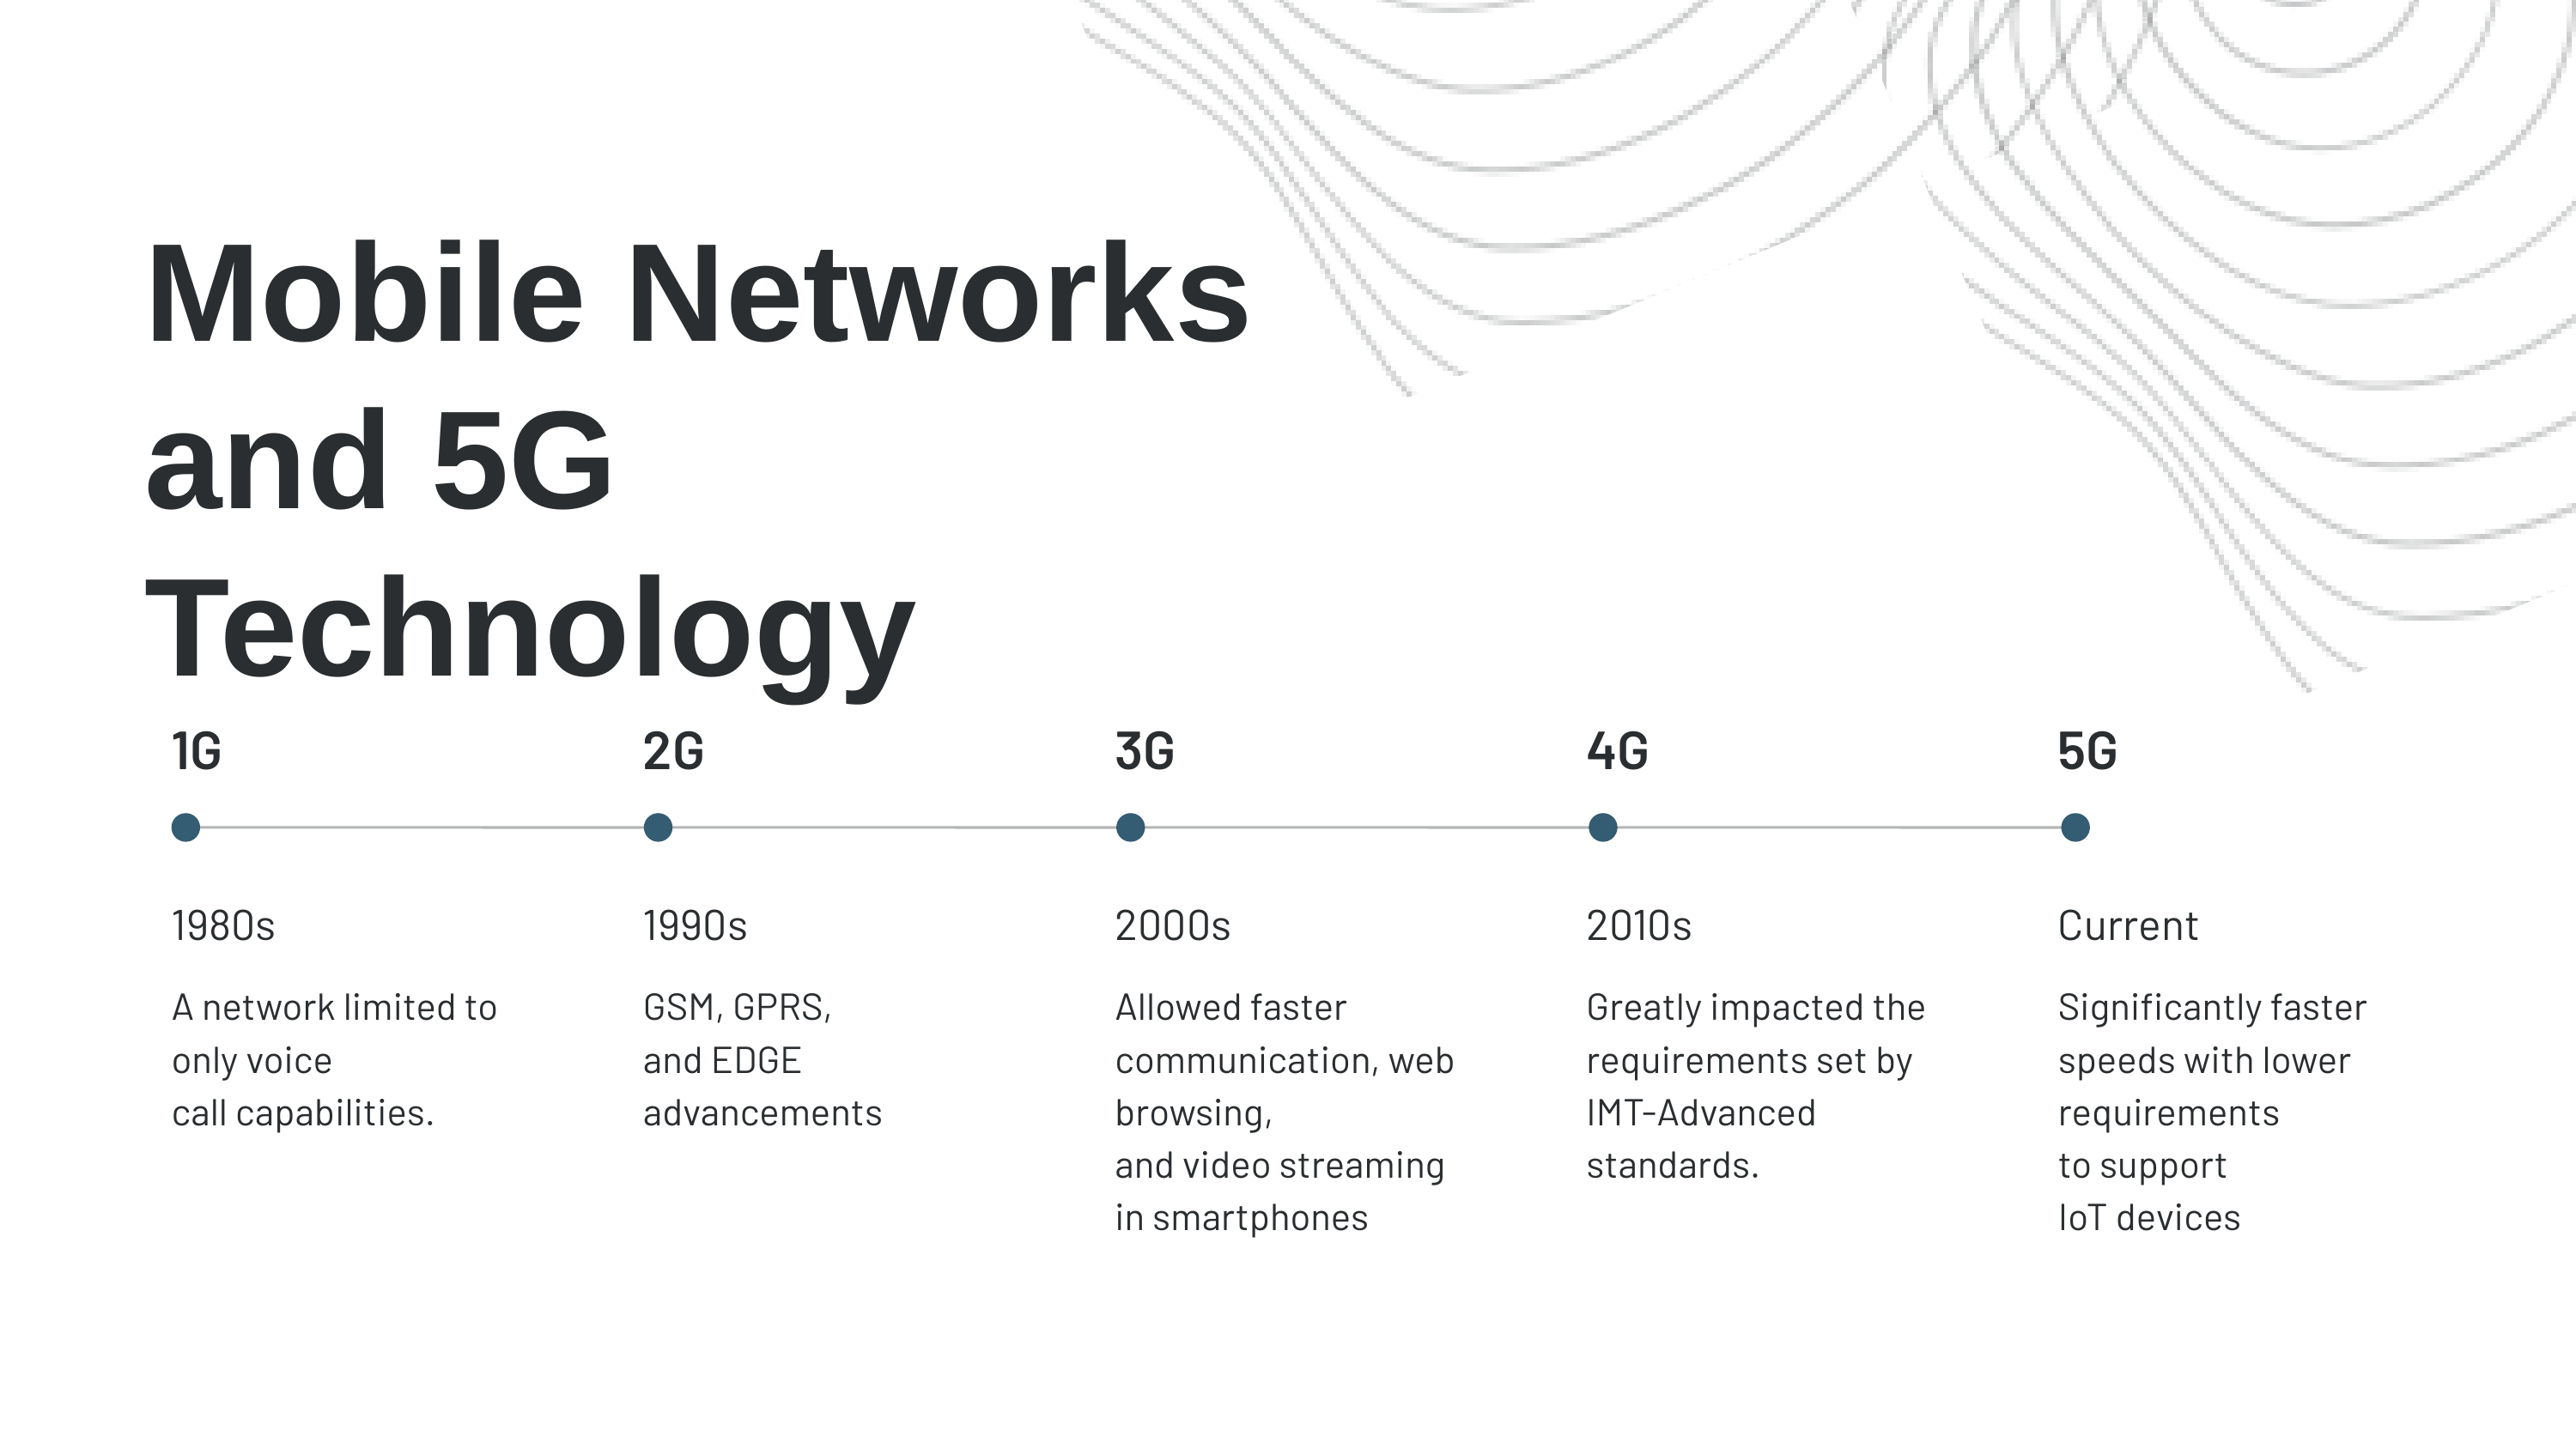

Mobile Networks
and 5G Technology
1G
2G
3G
4G
5G

1980s
A network limited to only voice
call capabilities.
1990s
GSM, GPRS,
and EDGE advancements
2000s
Allowed faster communication, web browsing,
and video streaming
in smartphones
2010s
Greatly impacted the requirements set by
IMT-Advanced standards.
Current
Significantly faster speeds with lower requirements
to support
IoT devices